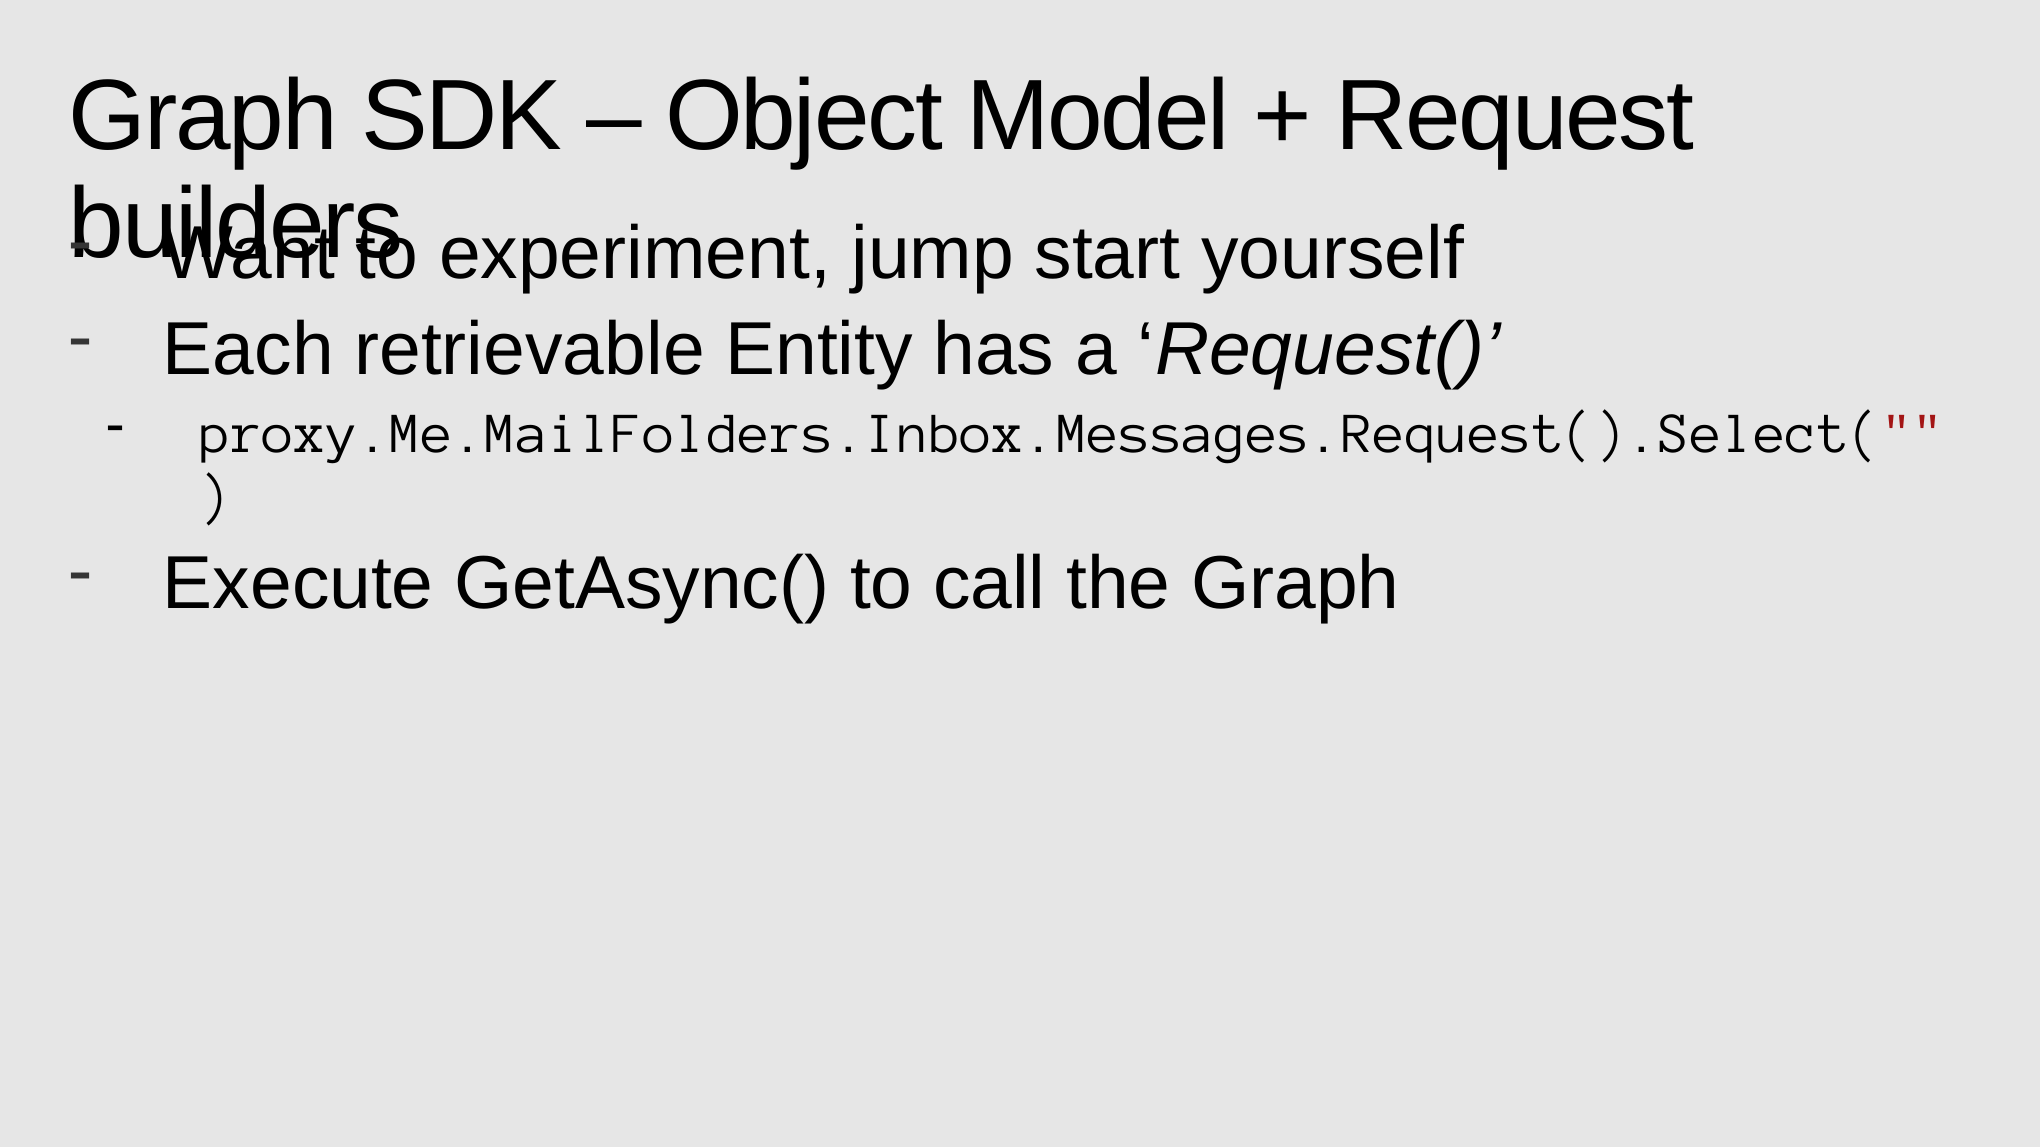

# Graph SDK – Object Model + Request builders
Want to experiment, jump start yourself
Each retrievable Entity has a ‘Request()’
proxy.Me.MailFolders.Inbox.Messages.Request().Select("")
Execute GetAsync() to call the Graph